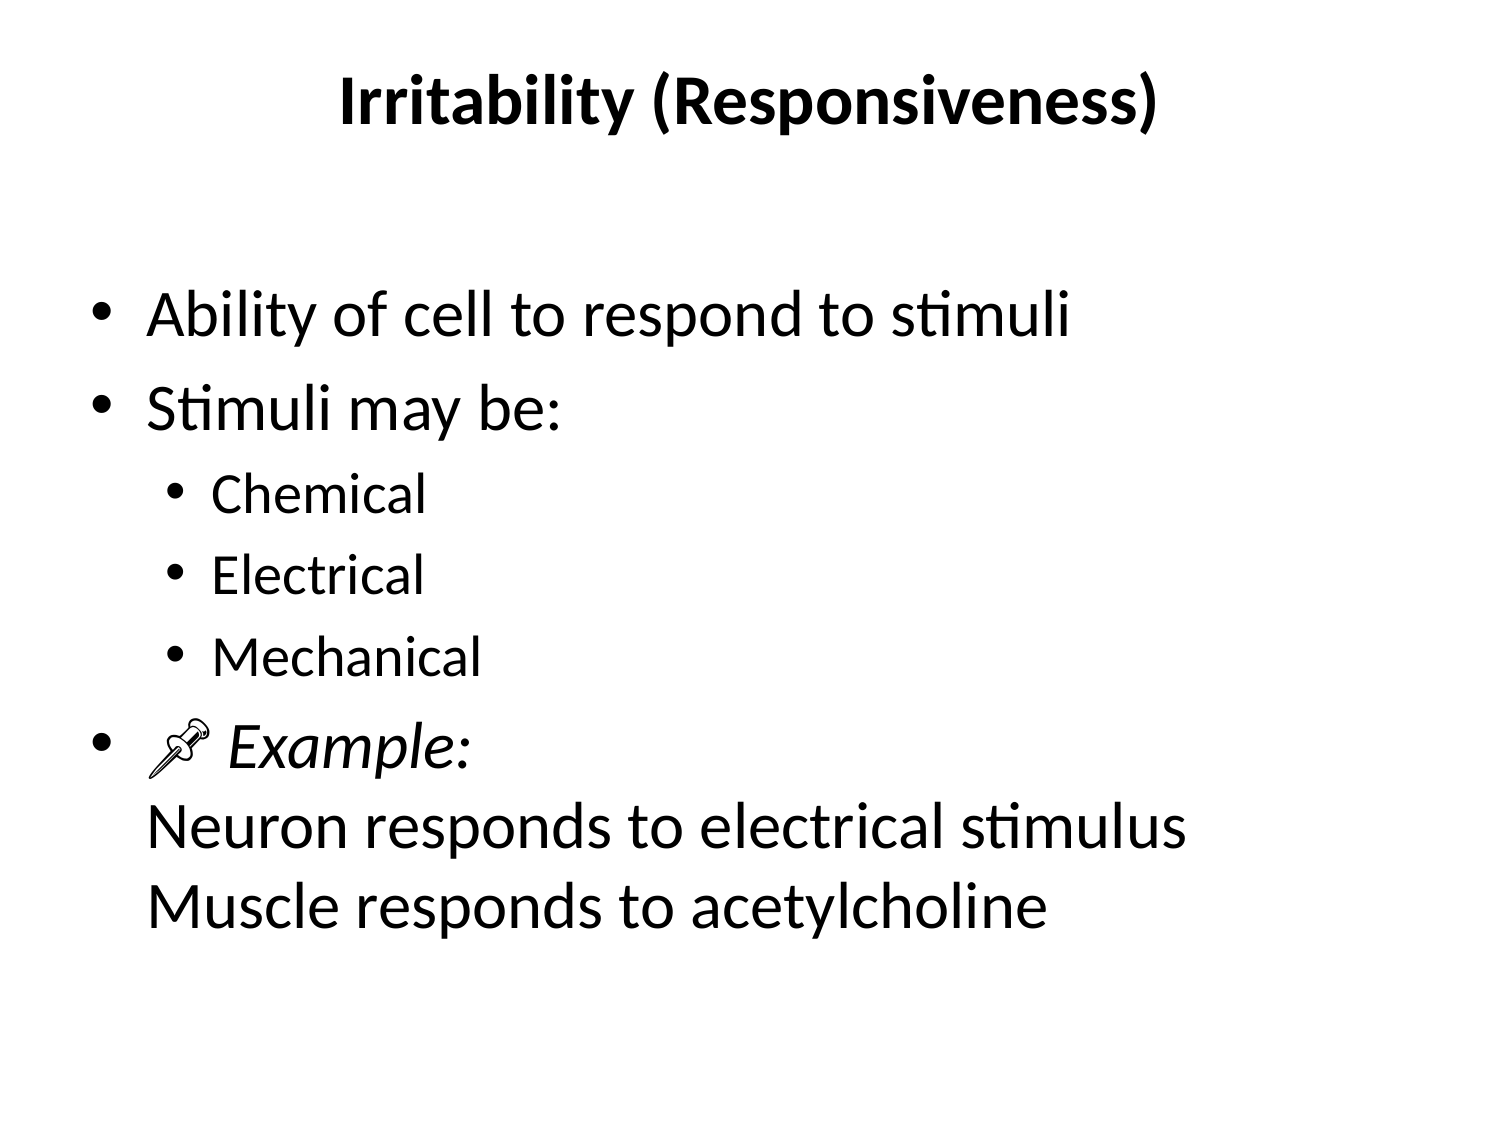

# Irritability (Responsiveness)
Ability of cell to respond to stimuli
Stimuli may be:
Chemical
Electrical
Mechanical
📌 Example:
Neuron responds to electrical stimulus
Muscle responds to acetylcholine